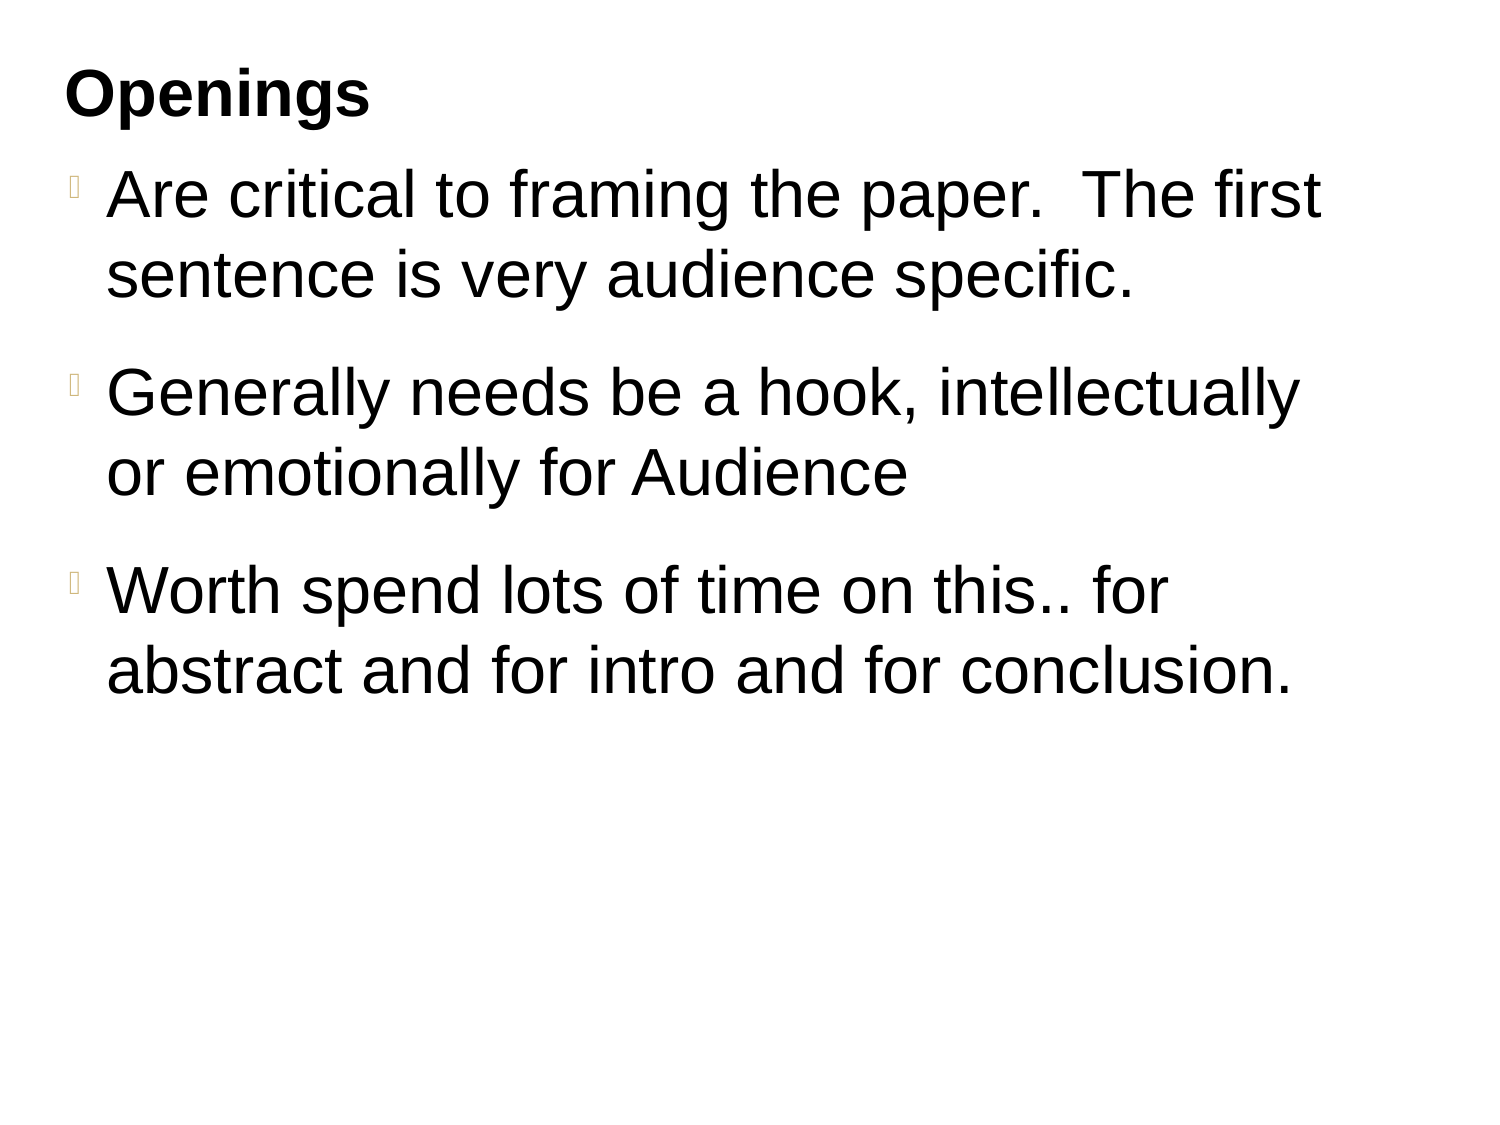

Openings
Are critical to framing the paper.  The first sentence is very audience specific.
Generally needs be a hook, intellectually or emotionally for Audience
Worth spend lots of time on this.. for abstract and for intro and for conclusion.